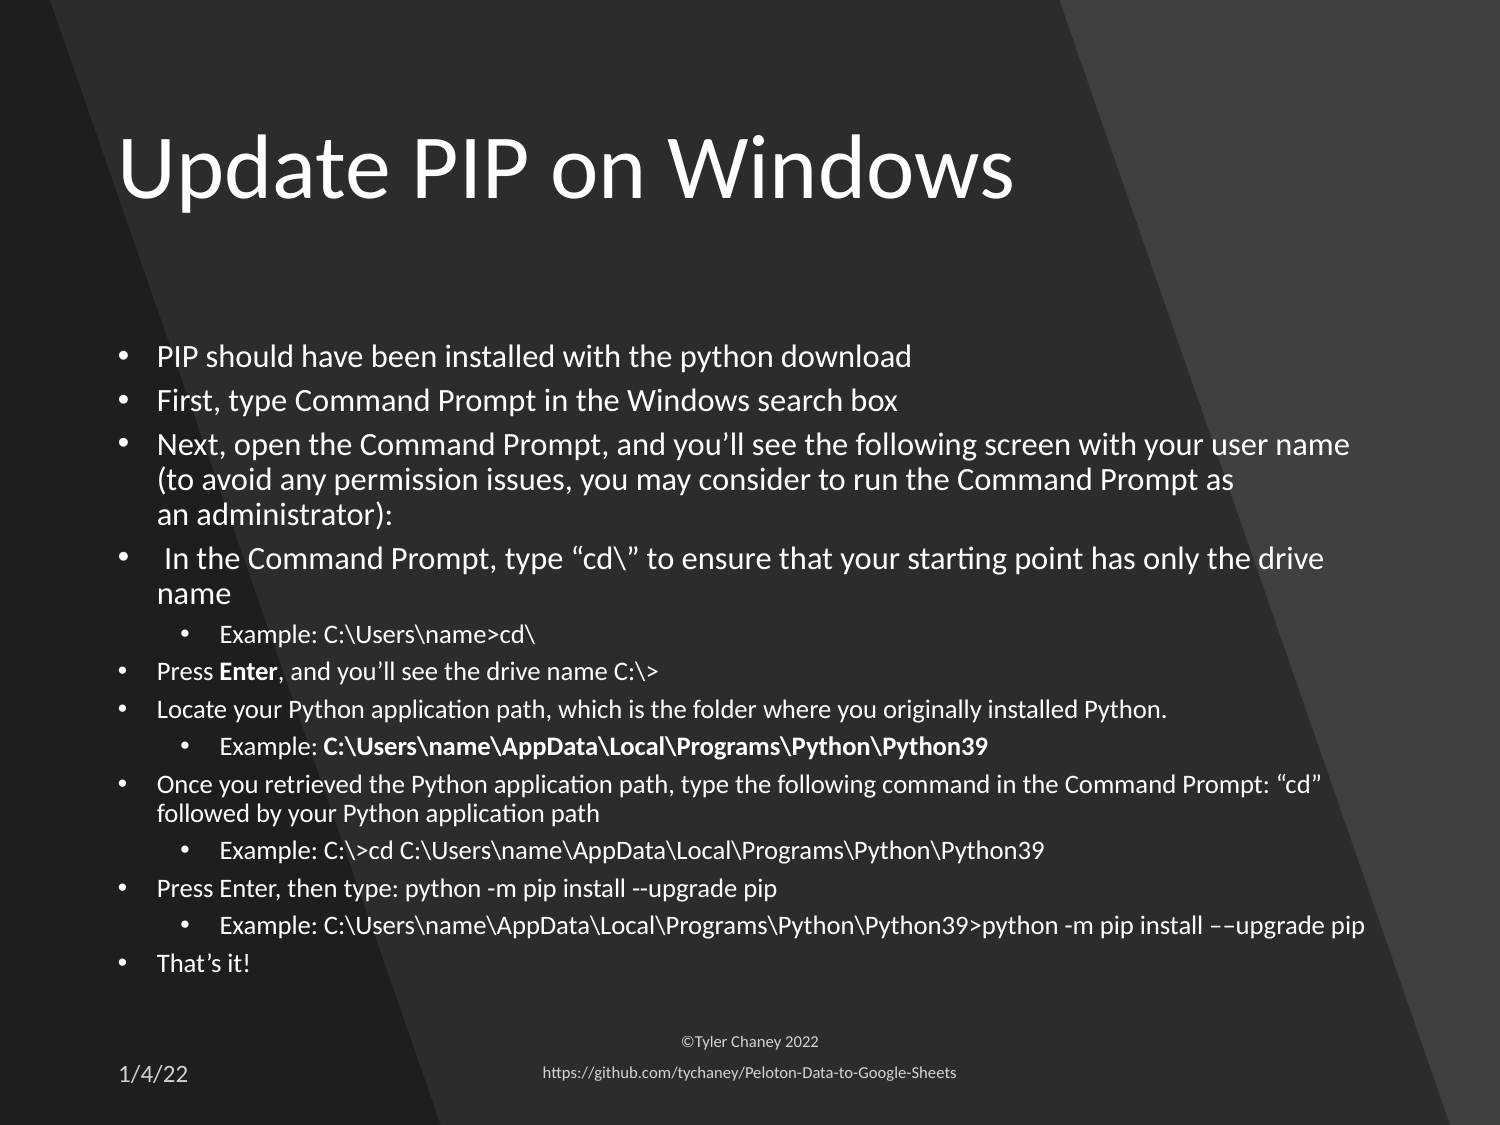

# Update PIP on Windows
PIP should have been installed with the python download
First, type Command Prompt in the Windows search box
Next, open the Command Prompt, and you’ll see the following screen with your user name (to avoid any permission issues, you may consider to run the Command Prompt as an administrator):
 In the Command Prompt, type “cd\” to ensure that your starting point has only the drive name
Example: C:\Users\name>cd\
Press Enter, and you’ll see the drive name C:\>
Locate your Python application path, which is the folder where you originally installed Python.
Example: C:\Users\name\AppData\Local\Programs\Python\Python39
Once you retrieved the Python application path, type the following command in the Command Prompt: “cd” followed by your Python application path
Example: C:\>cd C:\Users\name\AppData\Local\Programs\Python\Python39
Press Enter, then type: python -m pip install --upgrade pip
Example: C:\Users\name\AppData\Local\Programs\Python\Python39>python -m pip install ––upgrade pip
That’s it!
1/4/22
©Tyler Chaney 2022
https://github.com/tychaney/Peloton-Data-to-Google-Sheets